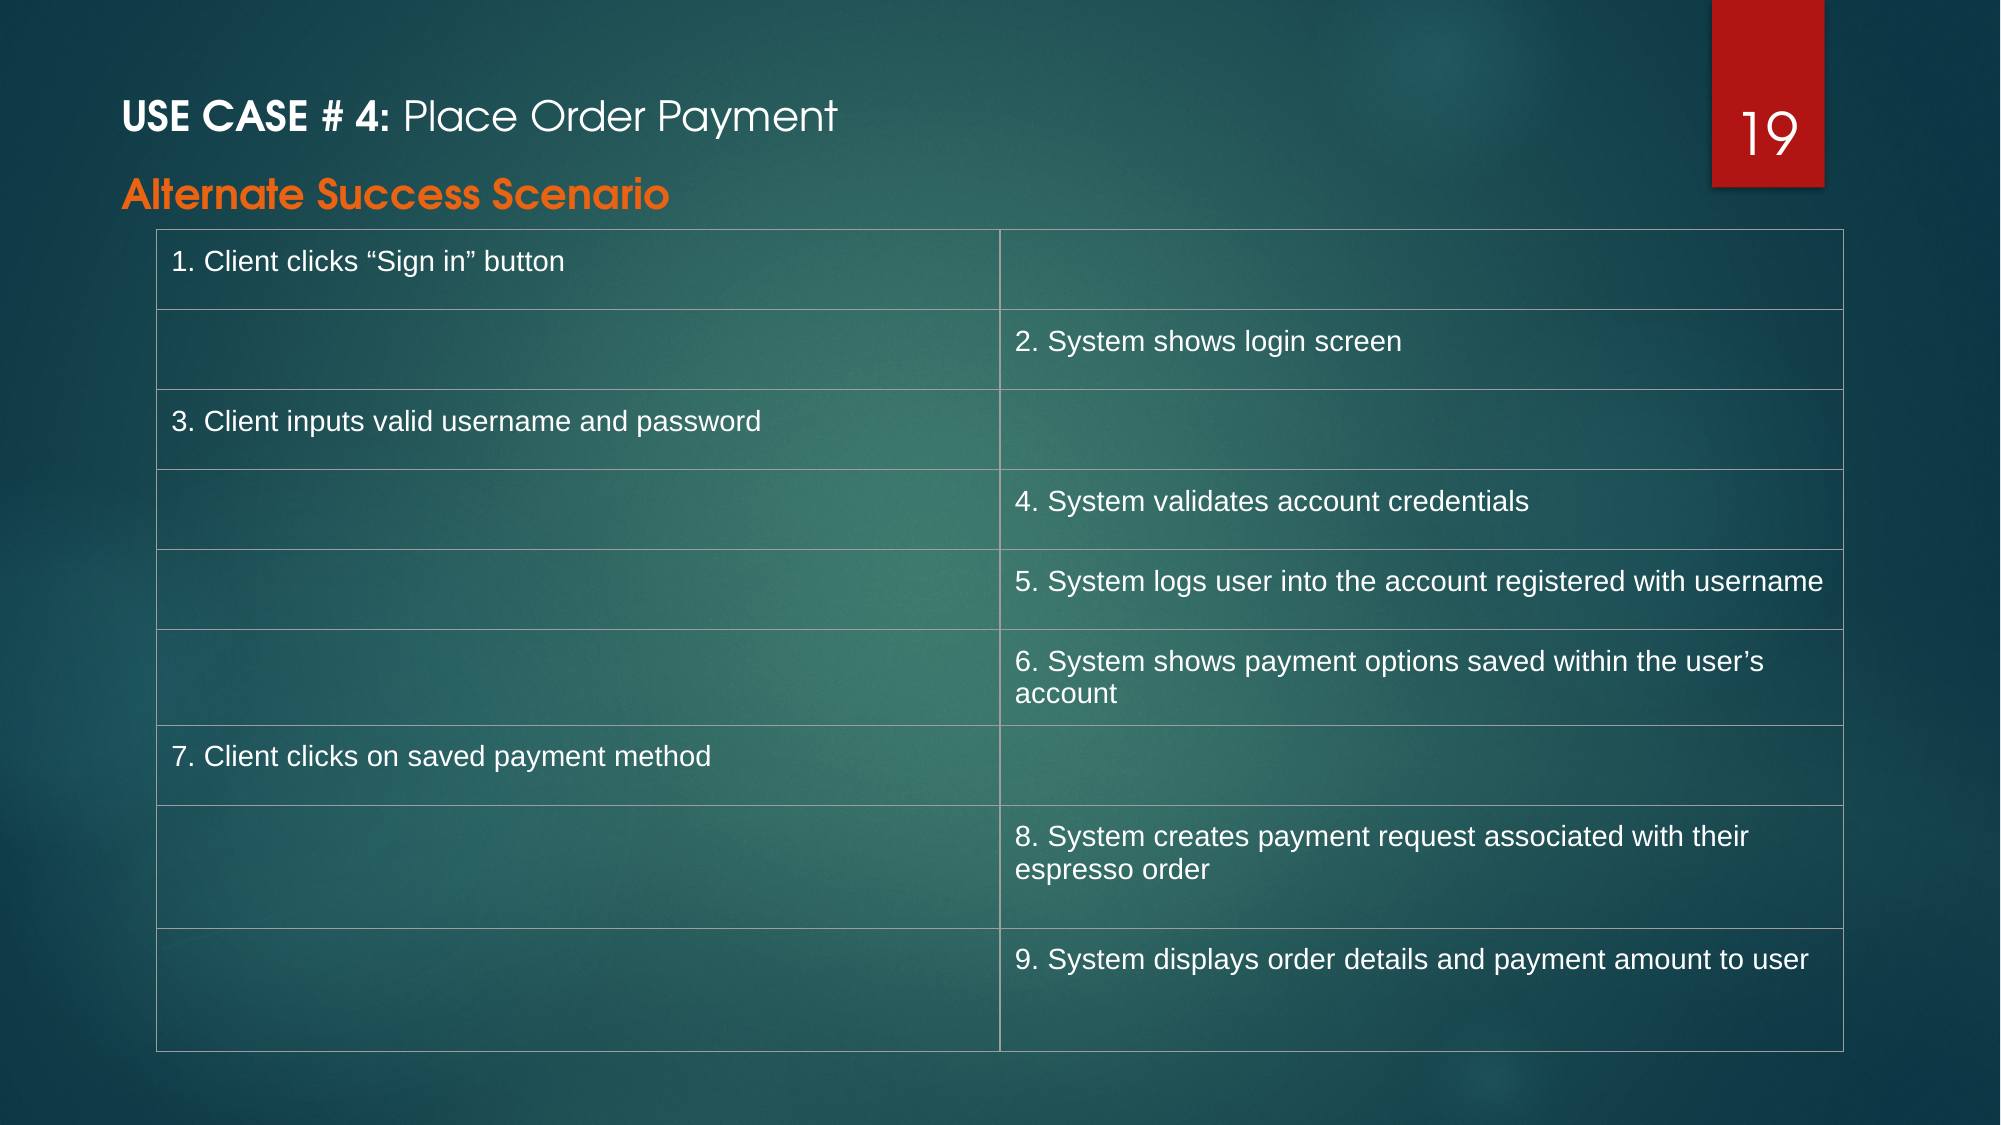

19
# USE CASE # 4: Place Order Payment
Alternate Success Scenario
| 1. Client clicks “Sign in” button |  |
| --- | --- |
|  | 2. System shows login screen |
| 3. Client inputs valid username and password |  |
|  | 4. System validates account credentials |
|  | 5. System logs user into the account registered with username |
|  | 6. System shows payment options saved within the user’s account |
| 7. Client clicks on saved payment method |  |
|  | 8. System creates payment request associated with their espresso order |
|  | 9. System displays order details and payment amount to user |